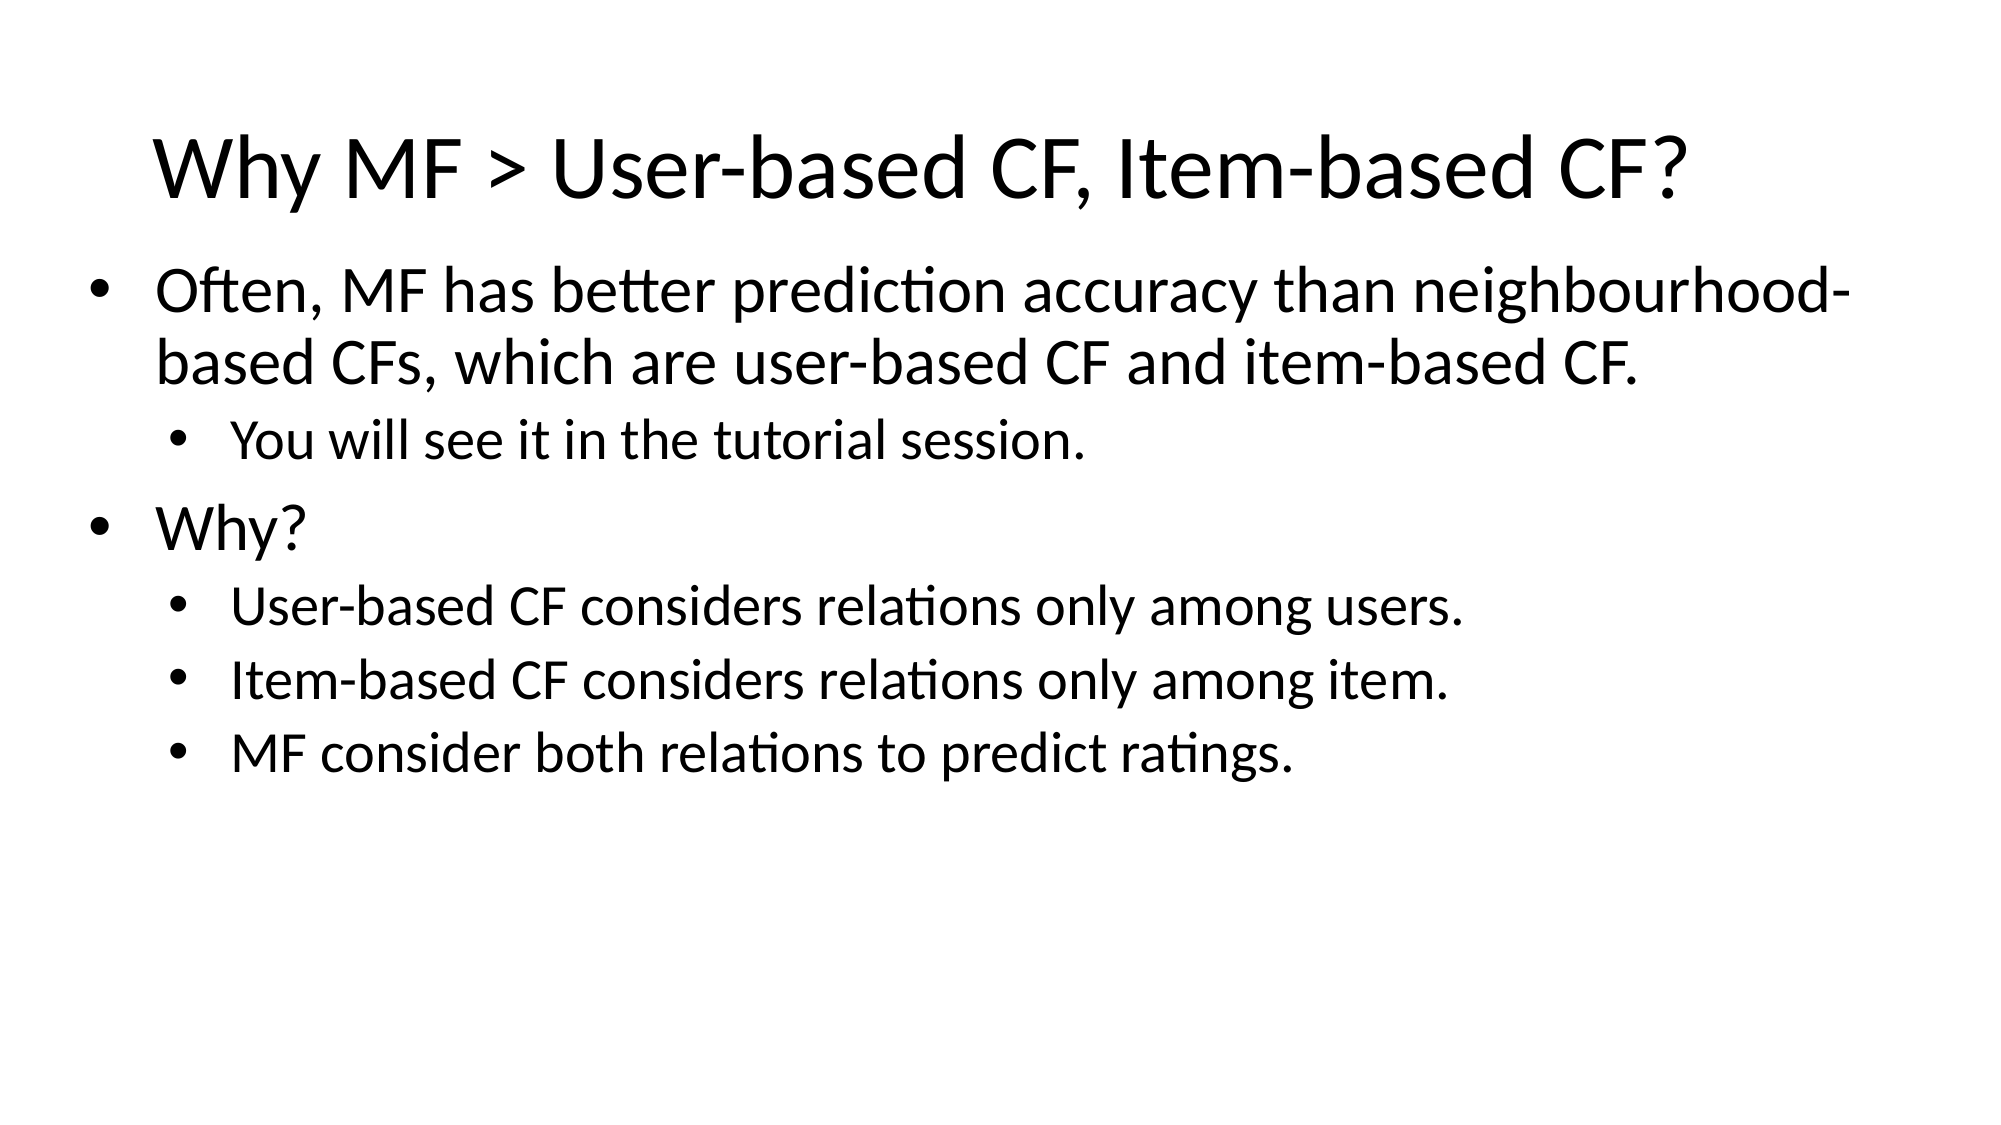

# Why MF > User-based CF, Item-based CF?
Often, MF has better prediction accuracy than neighbourhood-based CFs, which are user-based CF and item-based CF.
You will see it in the tutorial session.
Why?
User-based CF considers relations only among users.
Item-based CF considers relations only among item.
MF consider both relations to predict ratings.